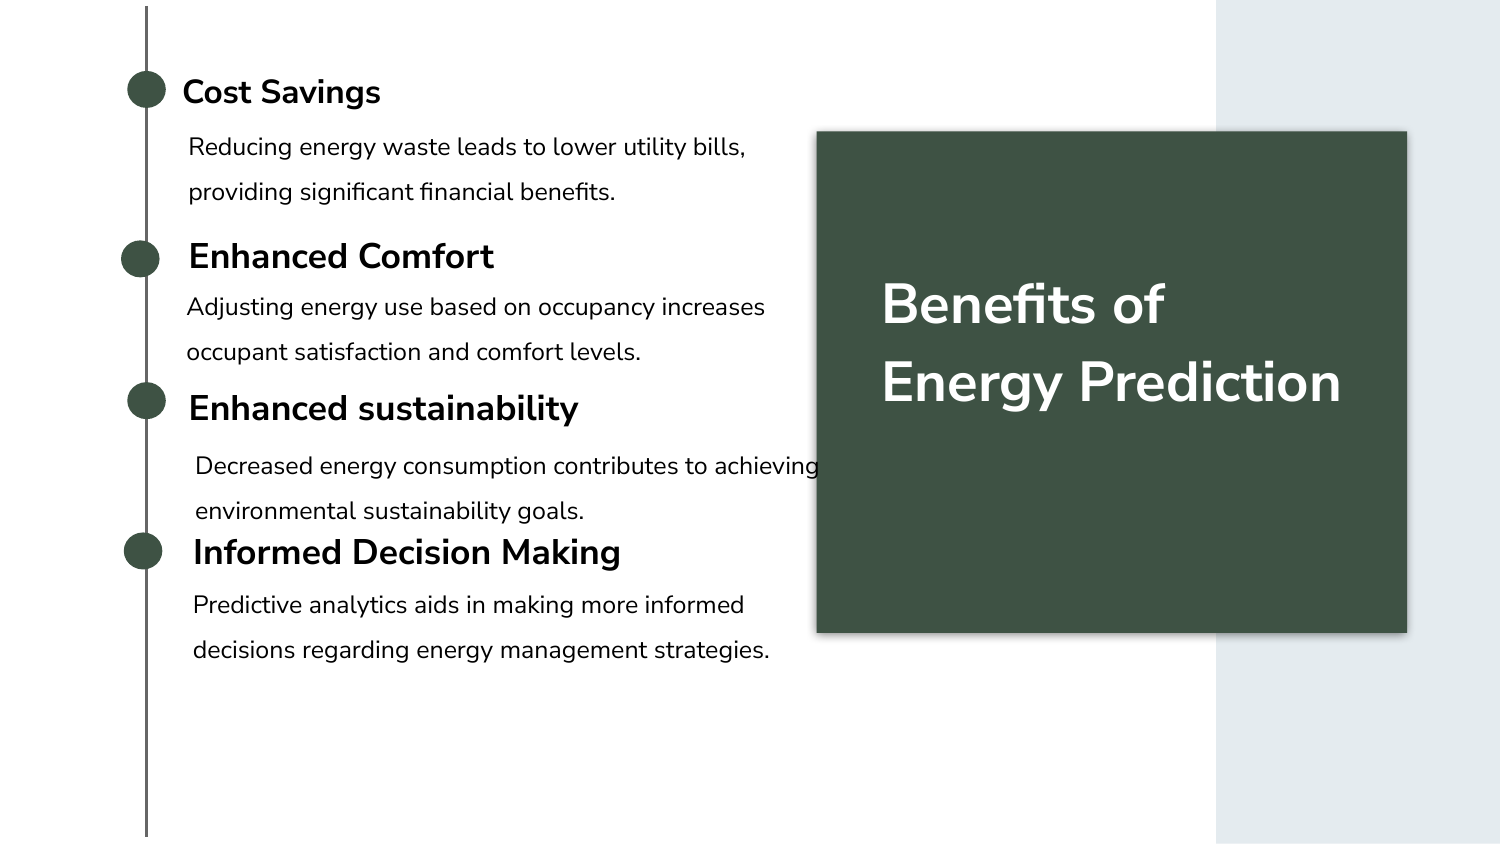

Cost Savings

Reducing energy waste leads to lower utility bills, providing significant financial benefits.

Enhanced Comfort

Benefits of Energy Prediction
Adjusting energy use based on occupancy increases occupant satisfaction and comfort levels.
Enhanced sustainability

Decreased energy consumption contributes to achieving environmental sustainability goals.
Informed Decision Making

Predictive analytics aids in making more informed decisions regarding energy management strategies.